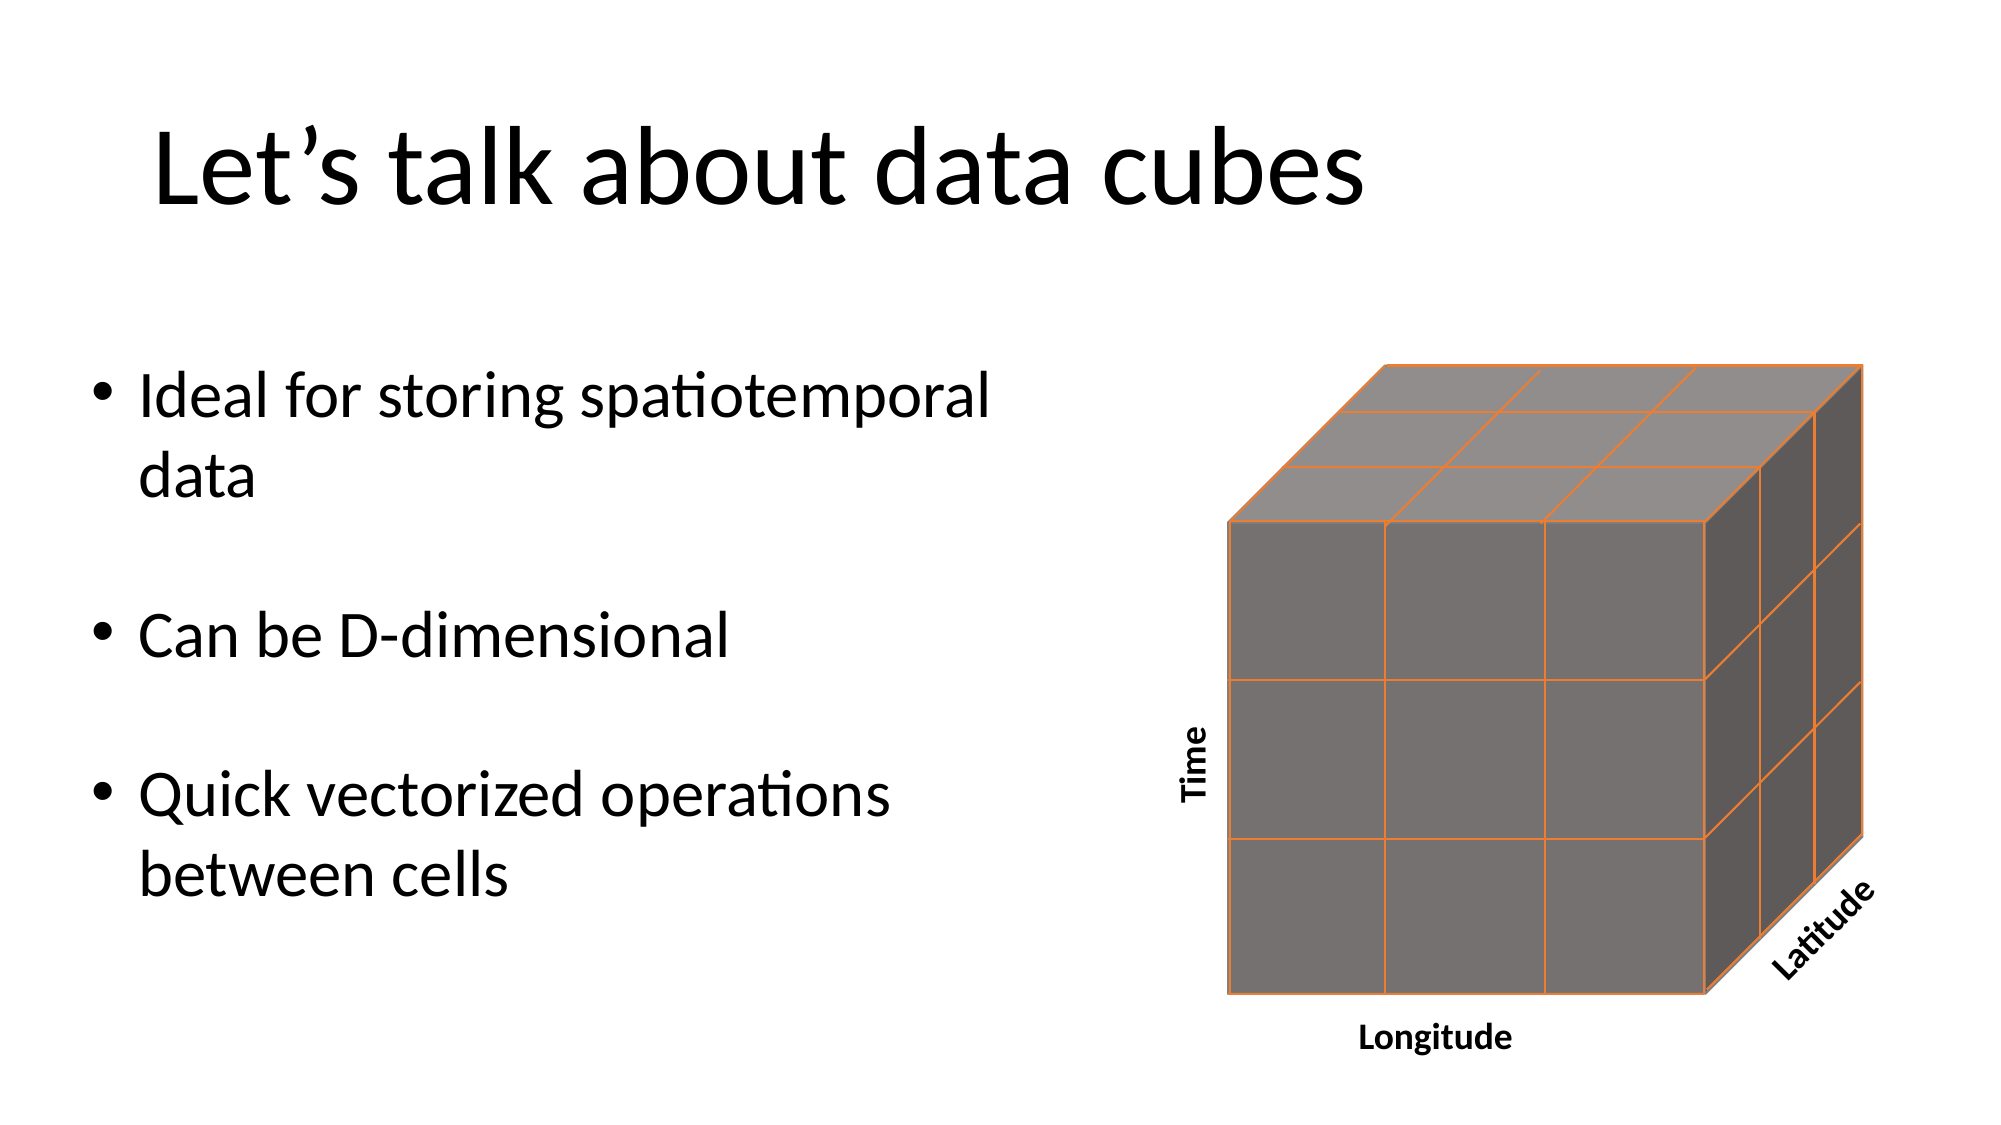

# Let’s talk about data cubes
Ideal for storing spatiotemporal data

Can be D-dimensional

Quick vectorized operations between cells

Time
Latitude
Longitude